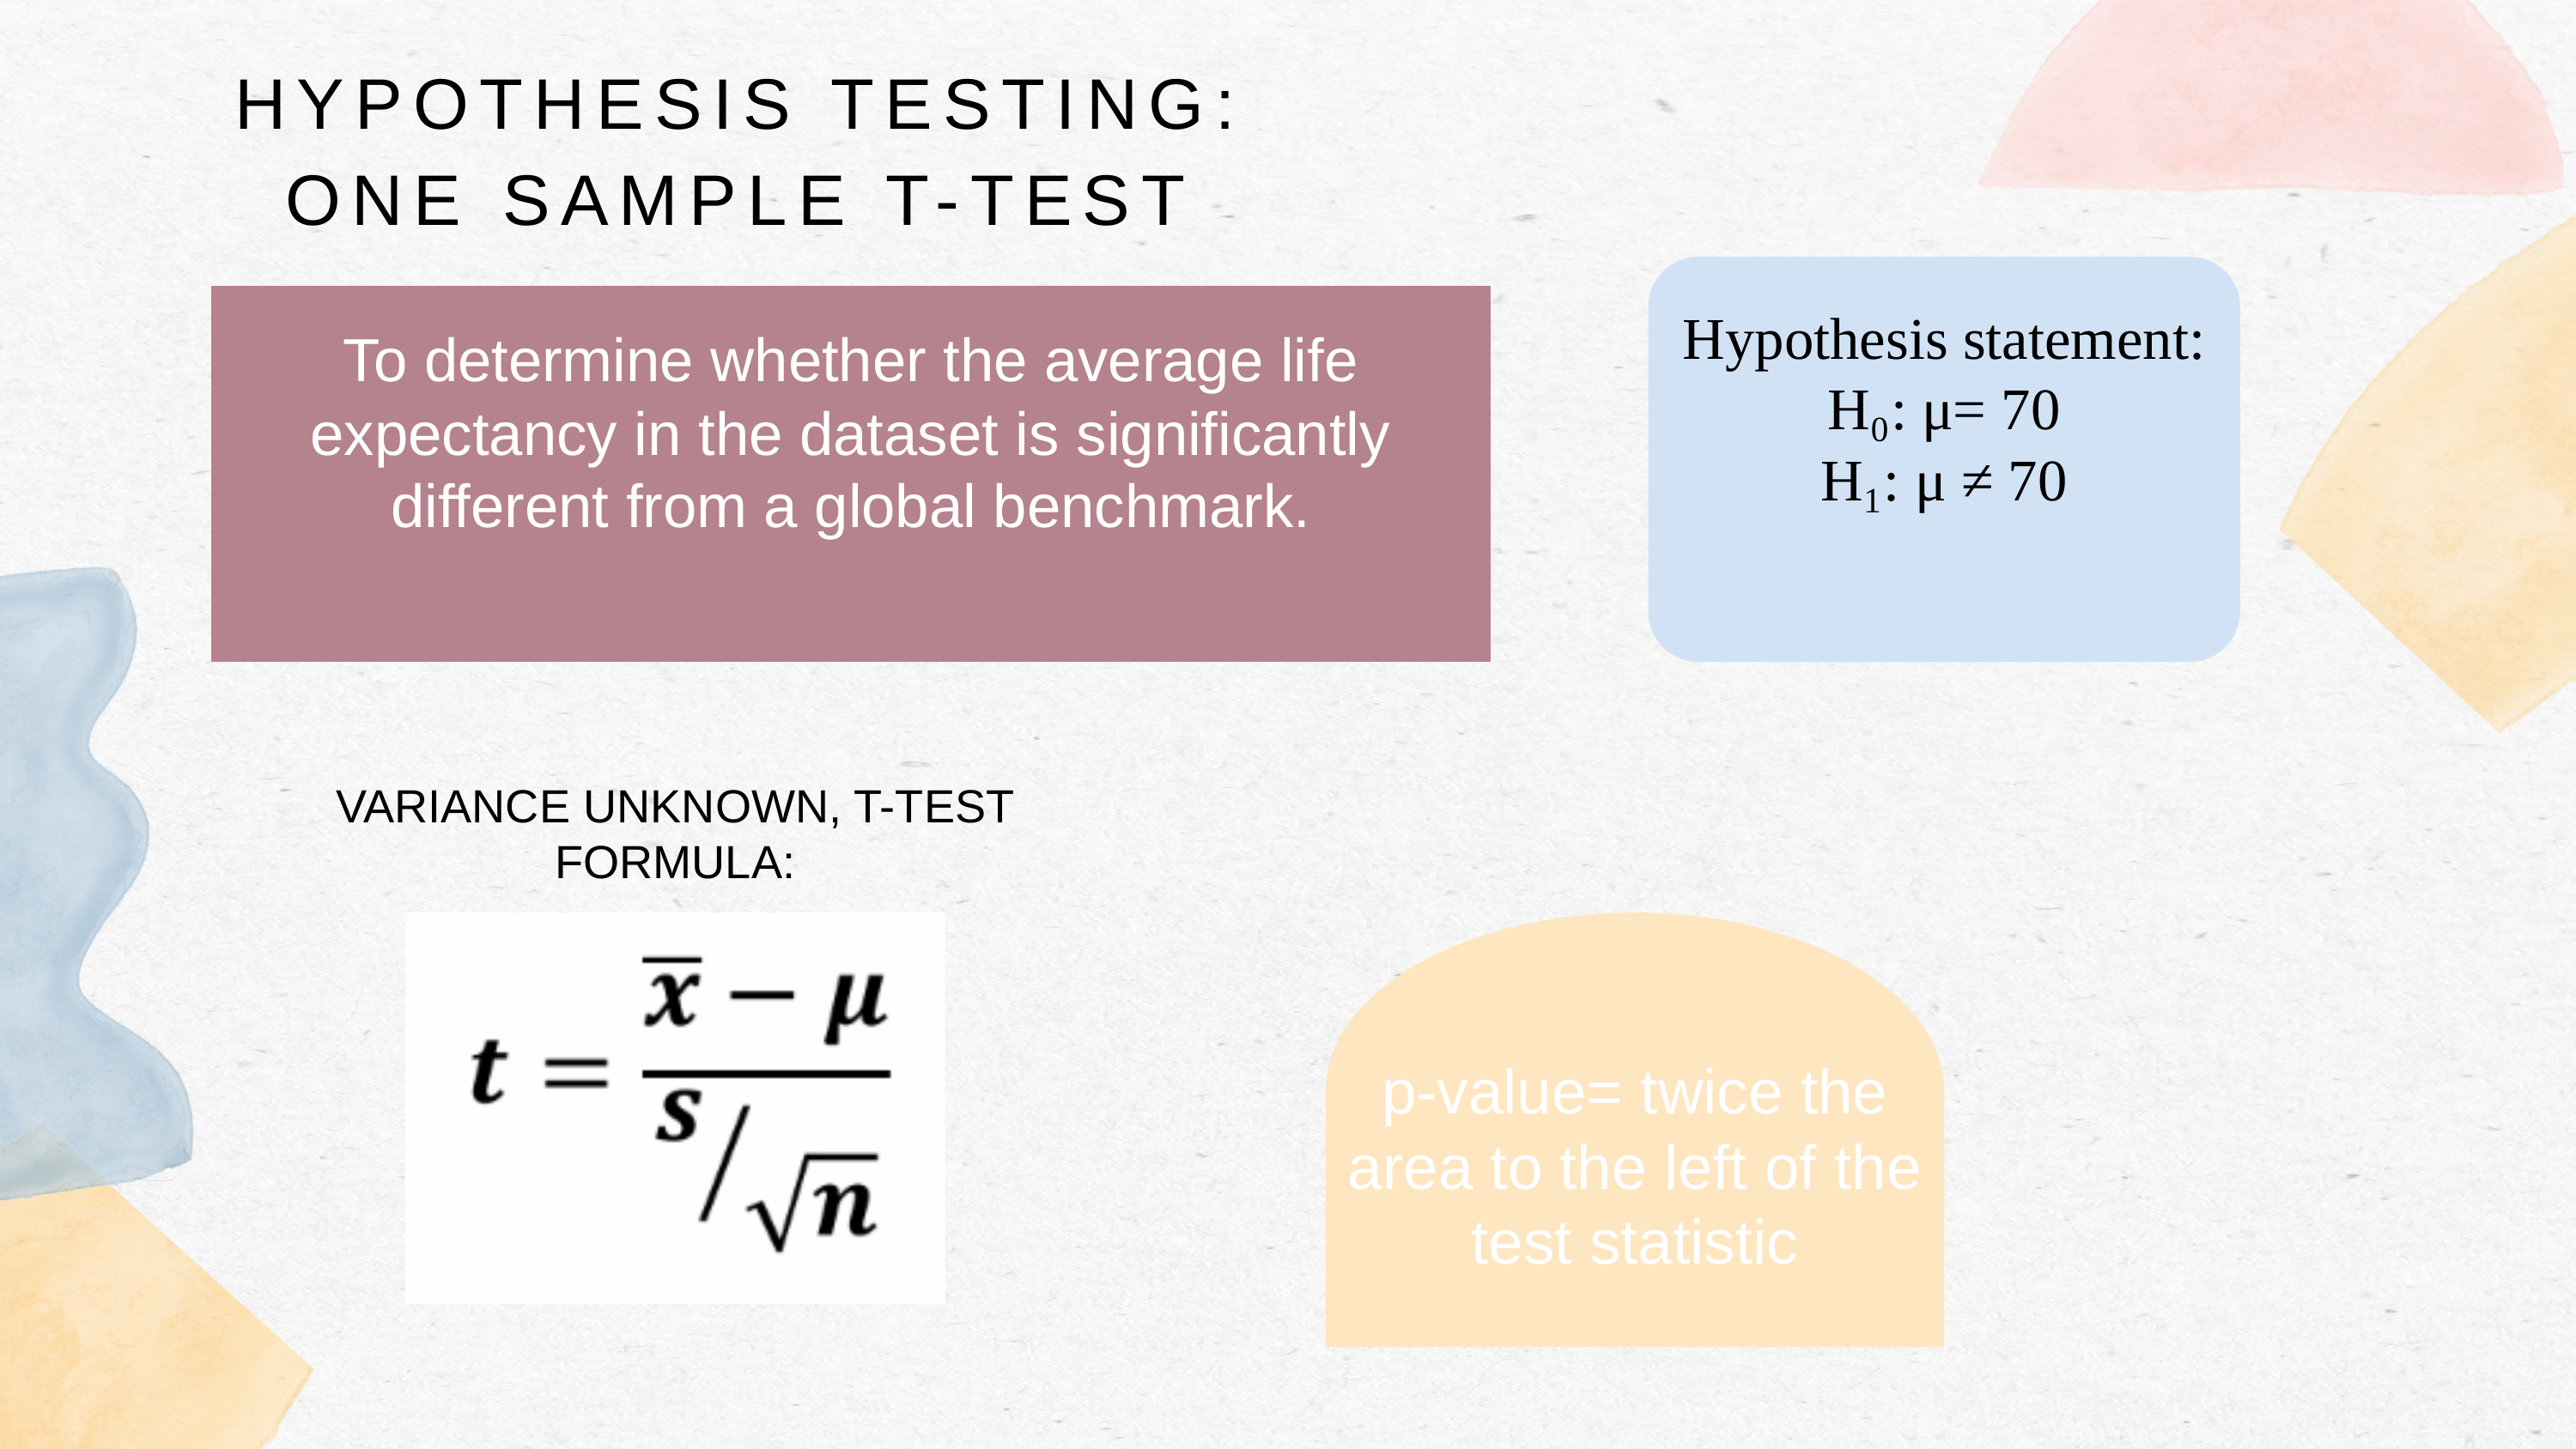

HYPOTHESIS TESTING:
ONE SAMPLE T-TEST

Hypothesis statement:
H₀: μ= 70
H₁: μ ≠ 70

To determine whether the average life expectancy in the dataset is significantly different from a global benchmark.

VARIANCE UNKNOWN, T-TEST FORMULA:

p-value= twice the area to the left of the test statistic